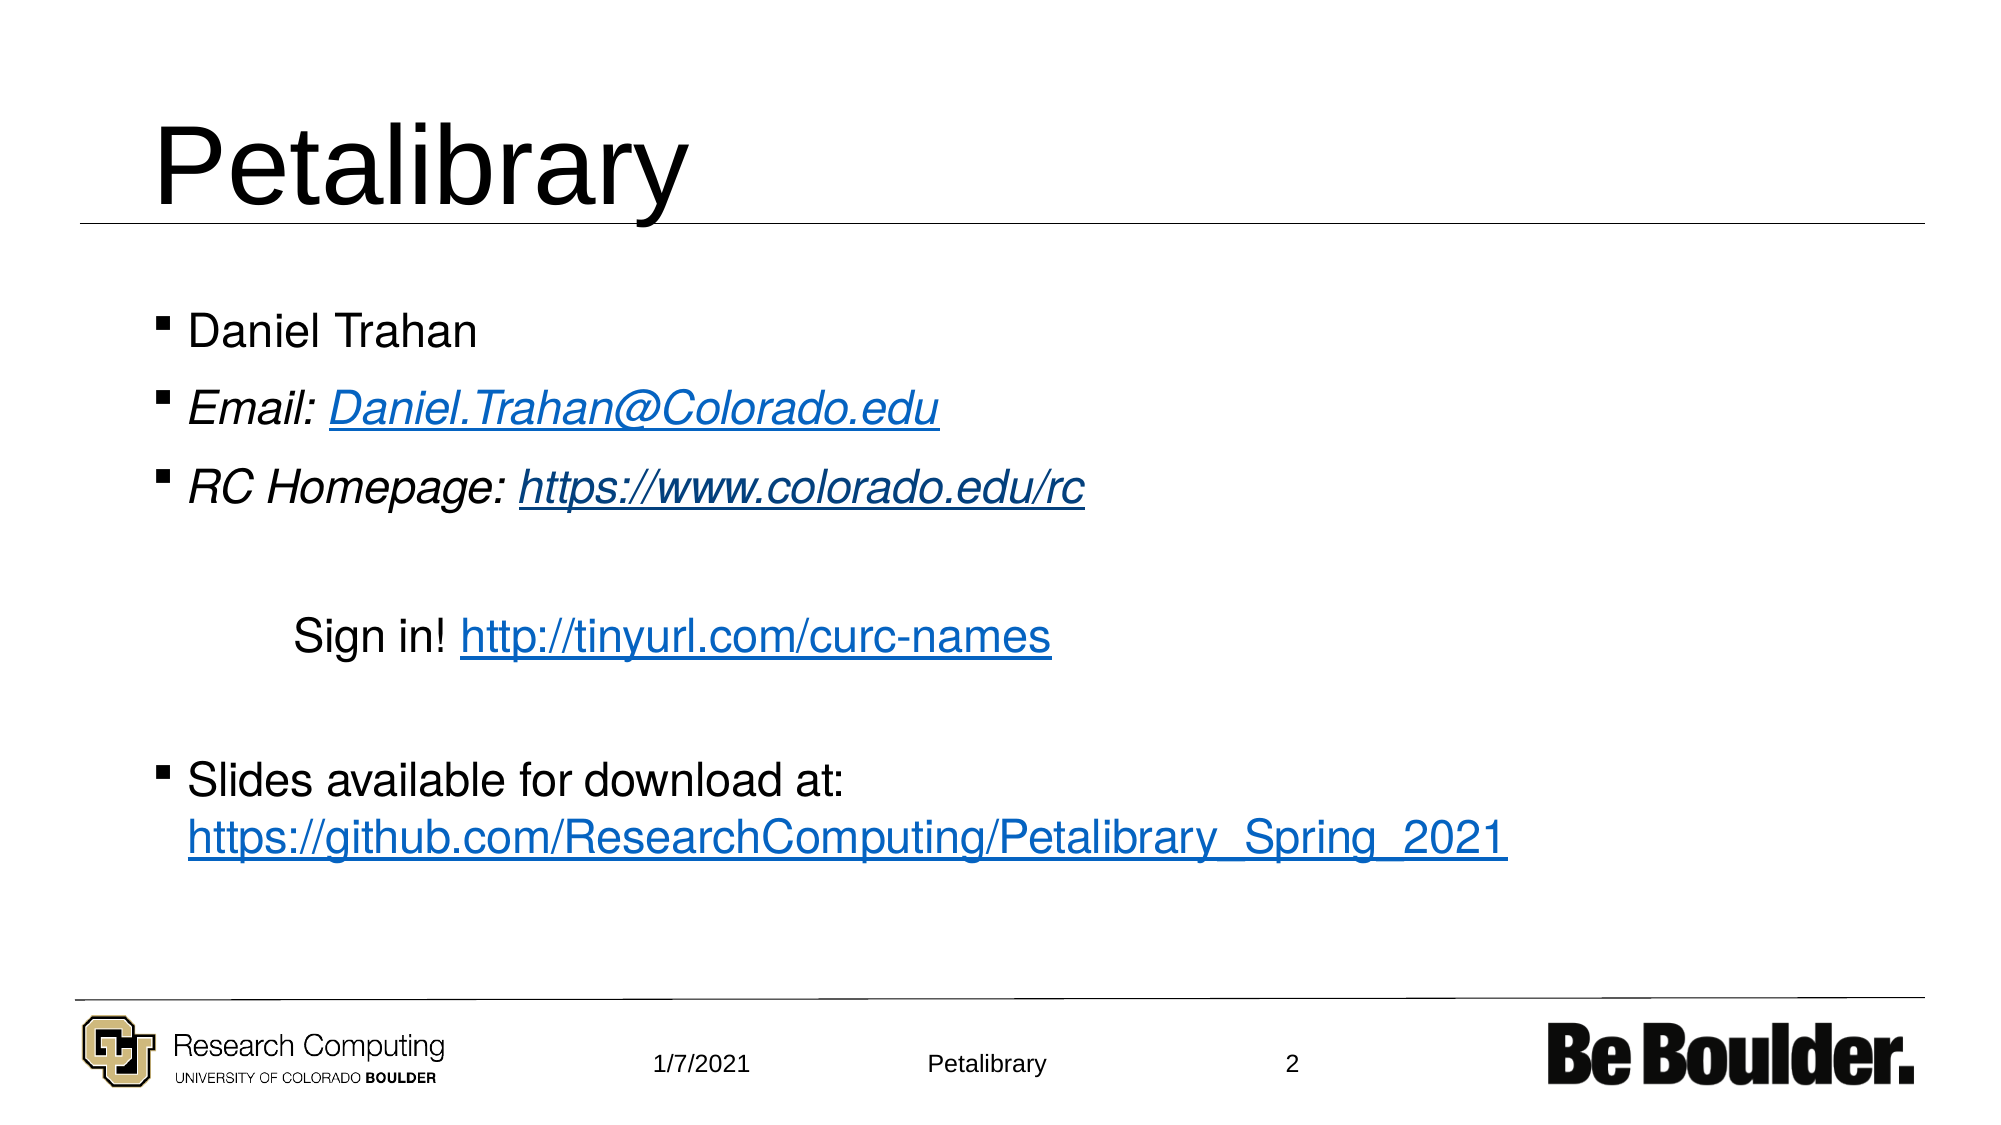

# Petalibrary
Daniel Trahan
Email: Daniel.Trahan@Colorado.edu
RC Homepage: https://www.colorado.edu/rc

	Sign in! http://tinyurl.com/curc-names

Slides available for download at: https://github.com/ResearchComputing/Petalibrary_Spring_2021
1/7/2021
2
Petalibrary